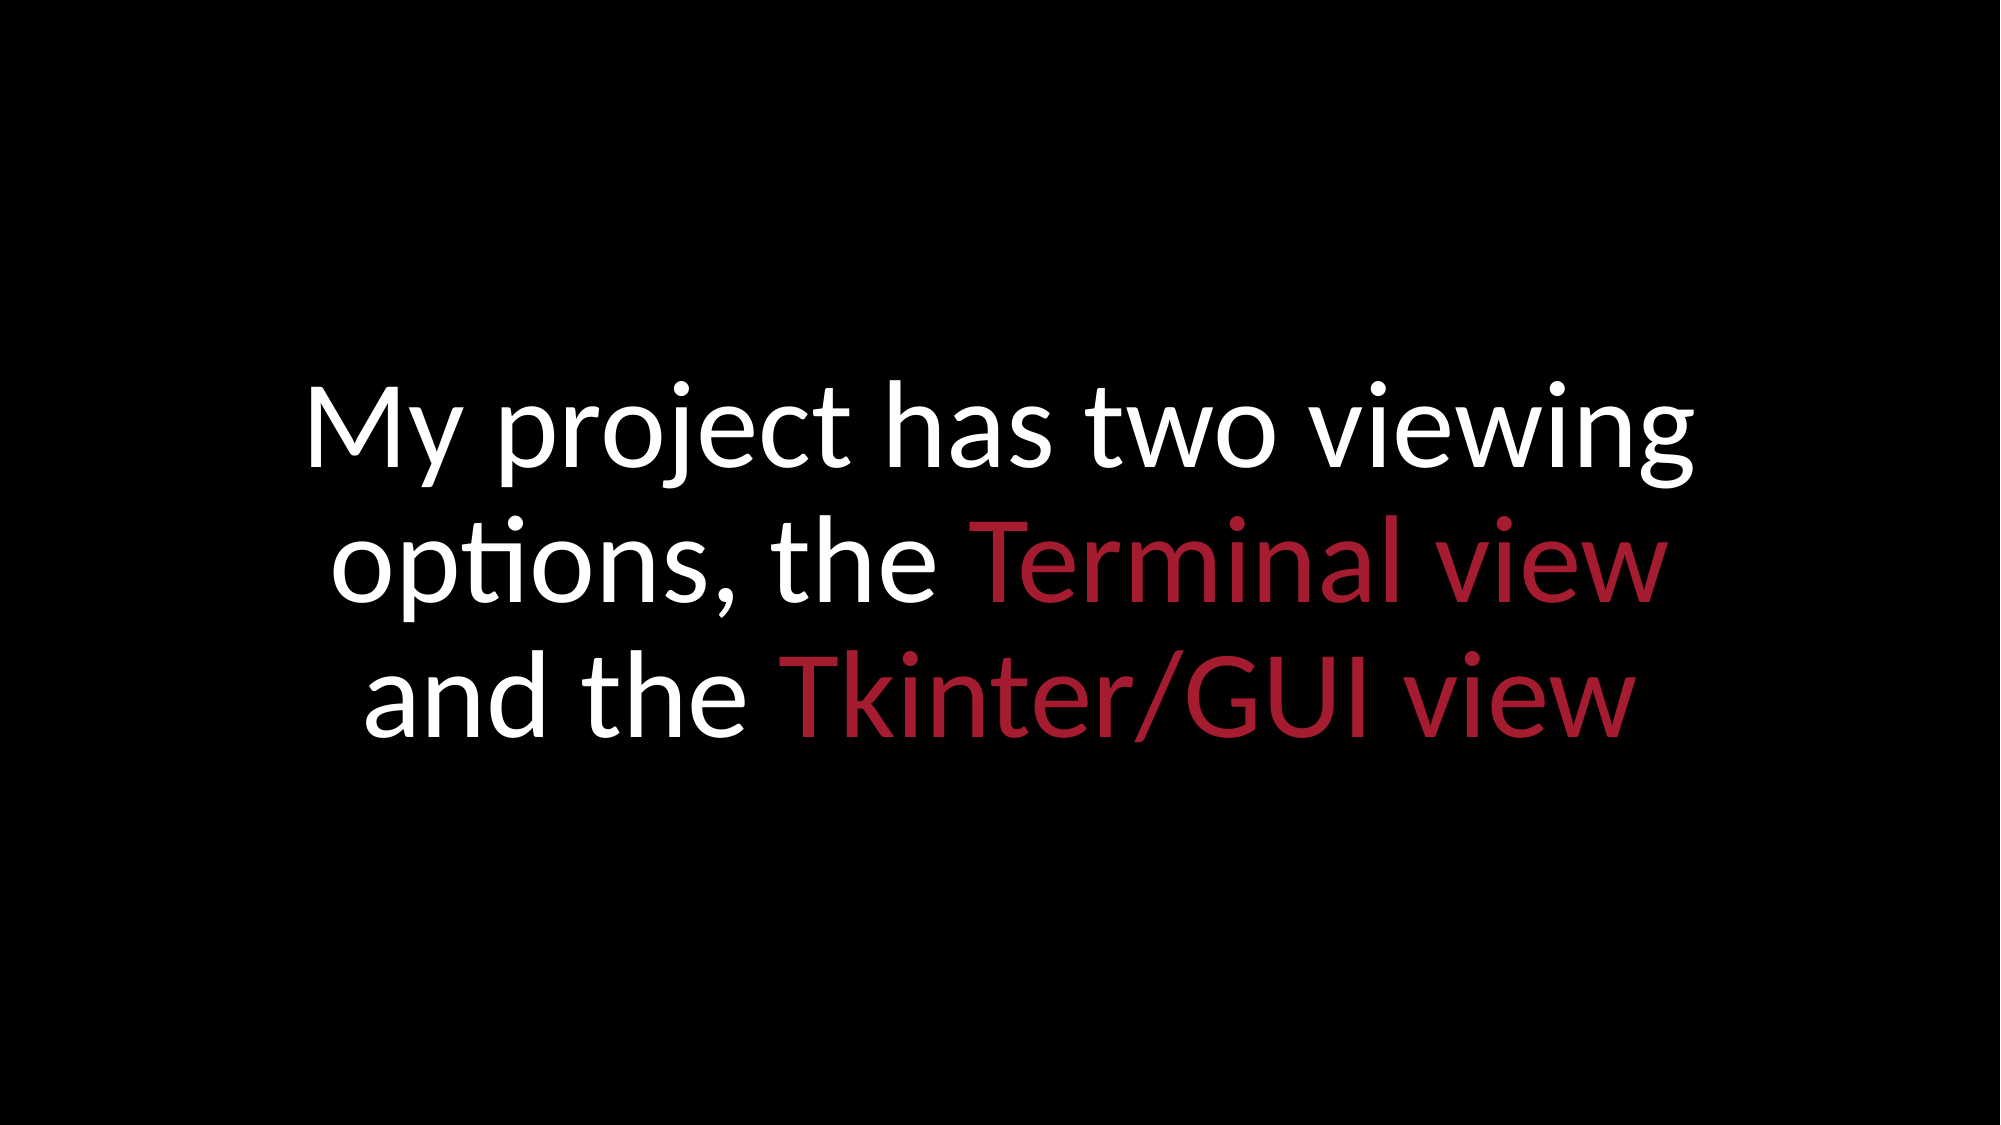

# My project has two viewing options, the Terminal view and the Tkinter/GUI view